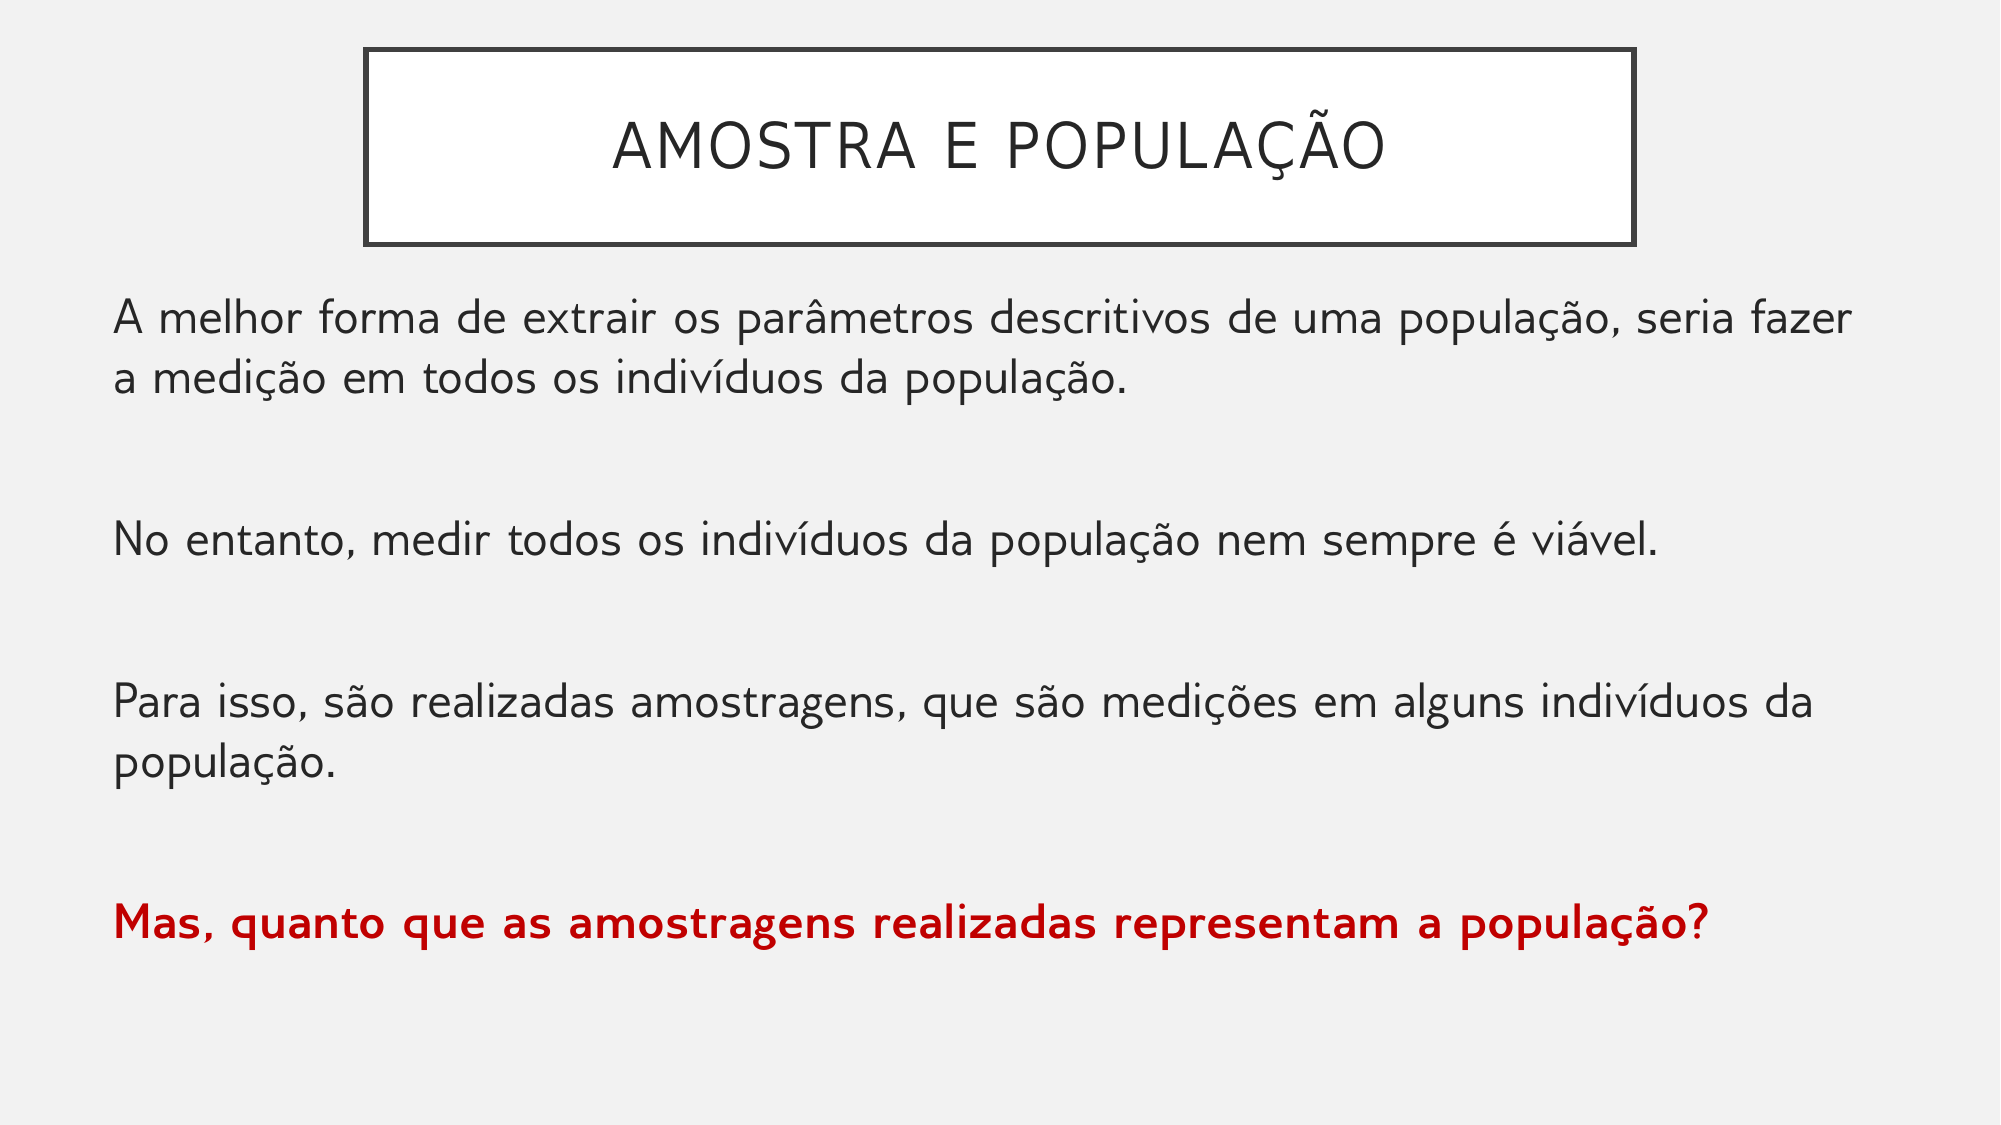

# Amostra e população
A melhor forma de extrair os parâmetros descritivos de uma população, seria fazer a medição em todos os indivíduos da população.

No entanto, medir todos os indivíduos da população nem sempre é viável.

Para isso, são realizadas amostragens, que são medições em alguns indivíduos da população.

Mas, quanto que as amostragens realizadas representam a população?